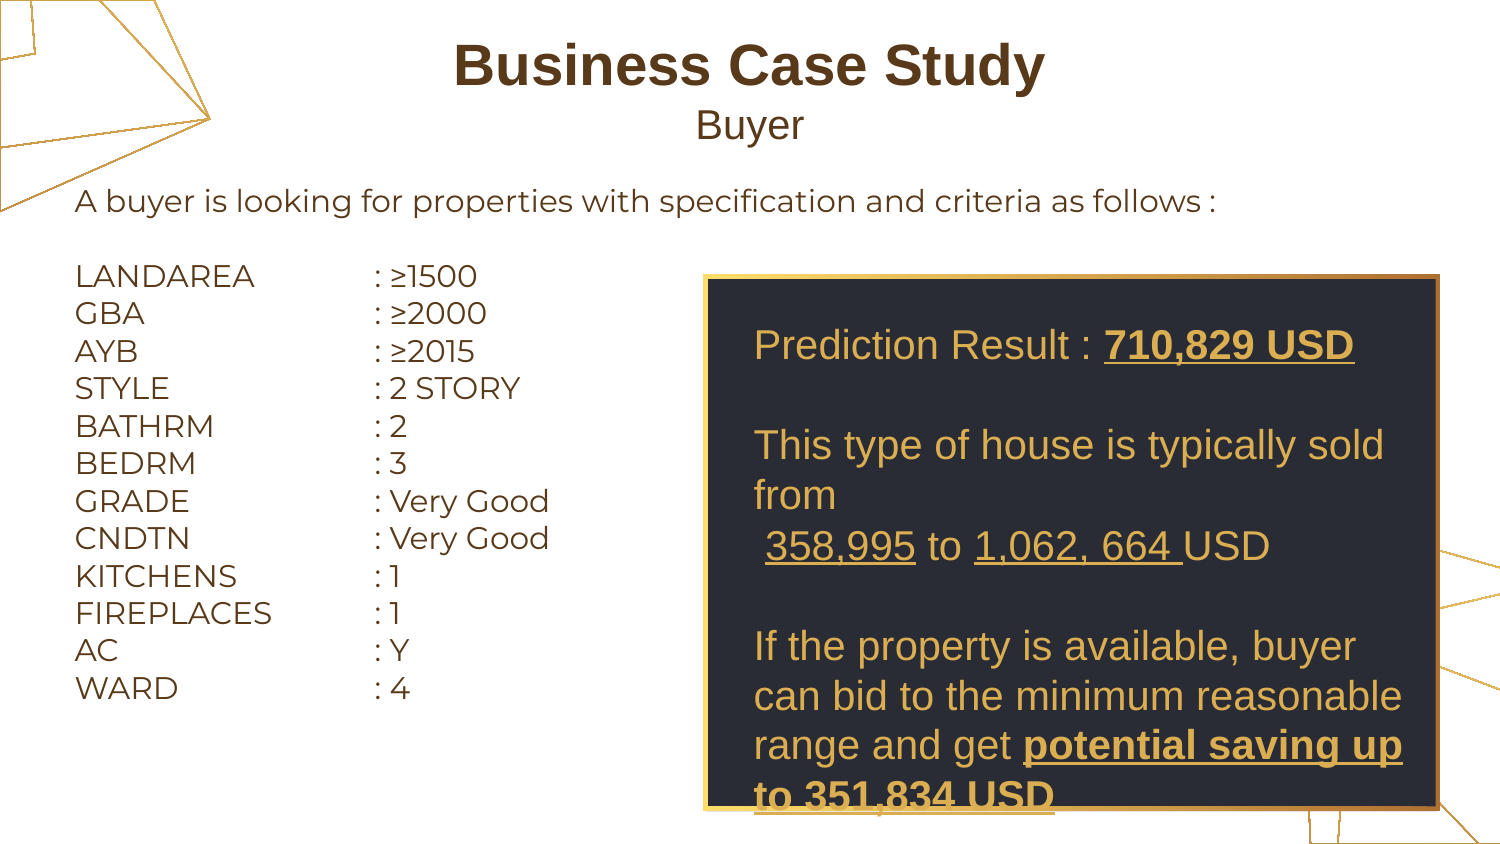

# Business Case Study Buyer
A buyer is looking for properties with specification and criteria as follows :

LANDAREA	: ≥1500
GBA 		: ≥2000
AYB 		: ≥2015
STYLE 		: 2 STORY
BATHRM		: 2
BEDRM 		: 3
GRADE 		: Very Good
CNDTN 		: Very Good
KITCHENS 	: 1
FIREPLACES 	: 1
AC 		: Y
WARD 		: 4

Prediction Result : 710,829 USD

This type of house is typically sold from
 358,995 to 1,062, 664 USD

If the property is available, buyer can bid to the minimum reasonable range and get potential saving up to 351,834 USD